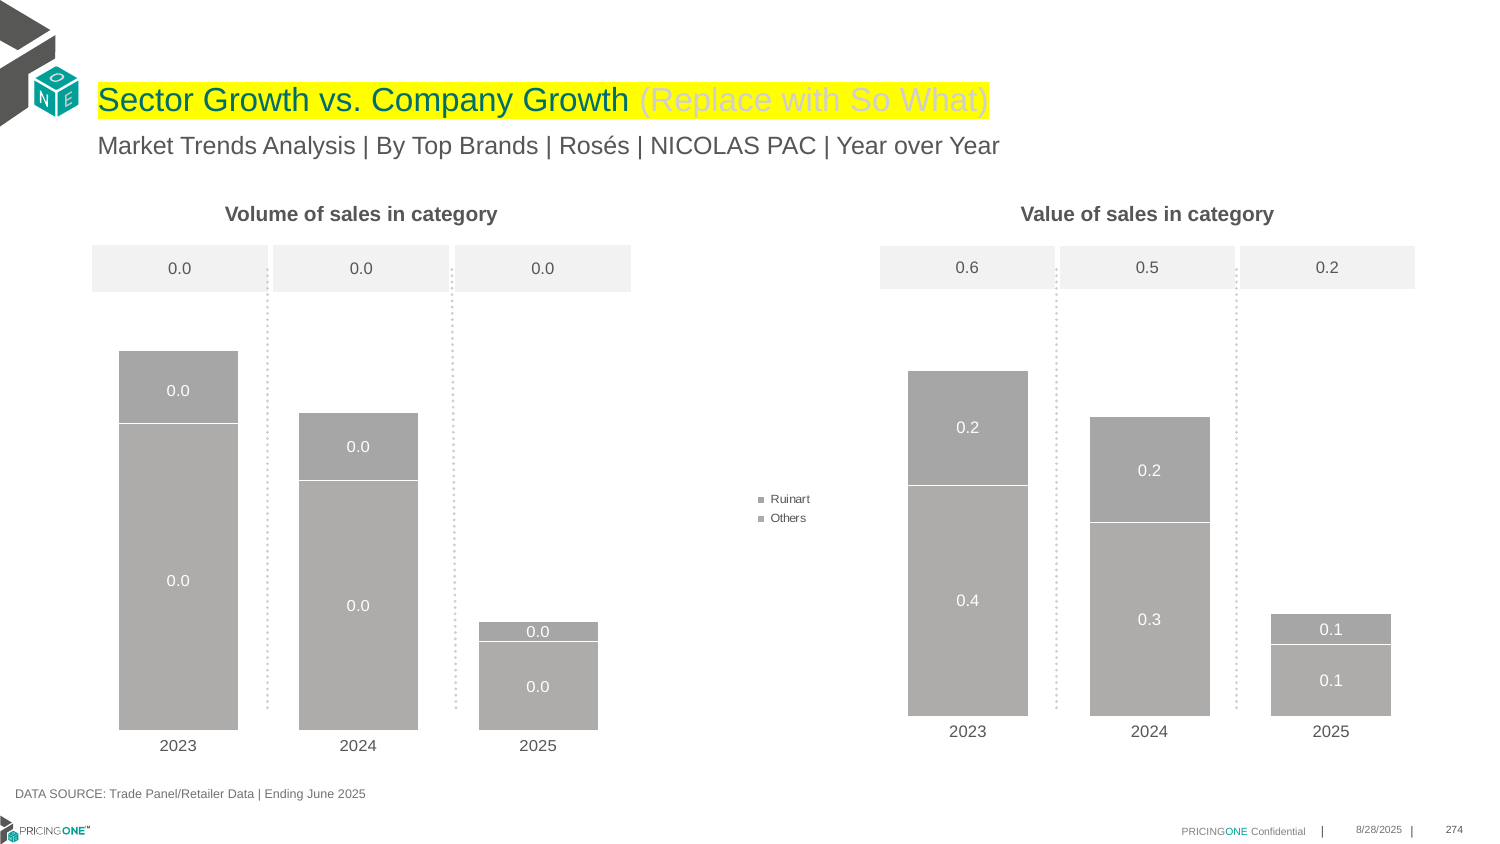

# Sector Growth vs. Company Growth (Replace with So What)
Market Trends Analysis | By Top Brands | Rosés | NICOLAS PAC | Year over Year
| Value of sales in category |  |  |
| --- | --- | --- |
| 0.6 | 0.5 | 0.2 |
| Volume of sales in category |  |  |
| --- | --- | --- |
| 0.0 | 0.0 | 0.0 |

### Chart

| Category | Others | Ruinart |
|---|---|---|
| 2023 | 0.386028 | 0.192233 |
| 2024 | 0.323188 | 0.177447 |
| 2025 | 0.119786 | 0.051321 |

### Chart

| Category | Others | Ruinart |
|---|---|---|
| 2023 | 0.006368 | 0.001523 |
| 2024 | 0.005185 | 0.001419 |
| 2025 | 0.001855 | 0.000413 |
DATA SOURCE: Trade Panel/Retailer Data | Ending June 2025

8/28/2025
274